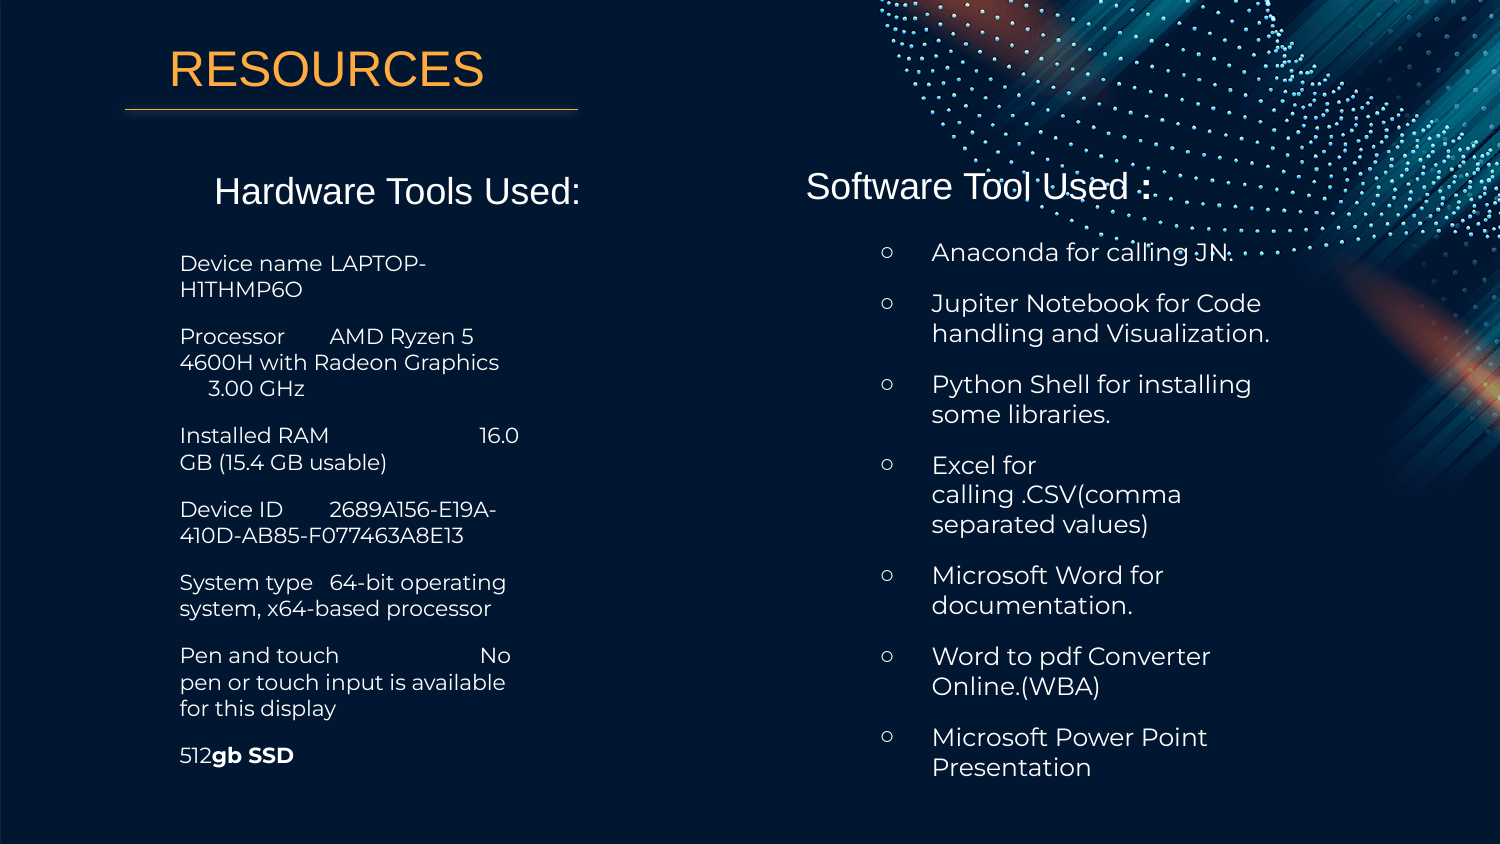

# RESOURCES
Software Tool Used :
Hardware Tools Used:
Anaconda for calling JN.
Jupiter Notebook for Code handling and Visualization.
Python Shell for installing some libraries.
Excel for calling .CSV(comma separated values)
Microsoft Word for documentation.
Word to pdf Converter Online.(WBA)
Microsoft Power Point Presentation

Device name	LAPTOP-H1THMP6O
Processor	AMD Ryzen 5 4600H with Radeon Graphics            3.00 GHz
Installed RAM	16.0 GB (15.4 GB usable)
Device ID	2689A156-E19A-410D-AB85-F077463A8E13
System type	64-bit operating system, x64-based processor
Pen and touch	No pen or touch input is available for this display
512gb SSD